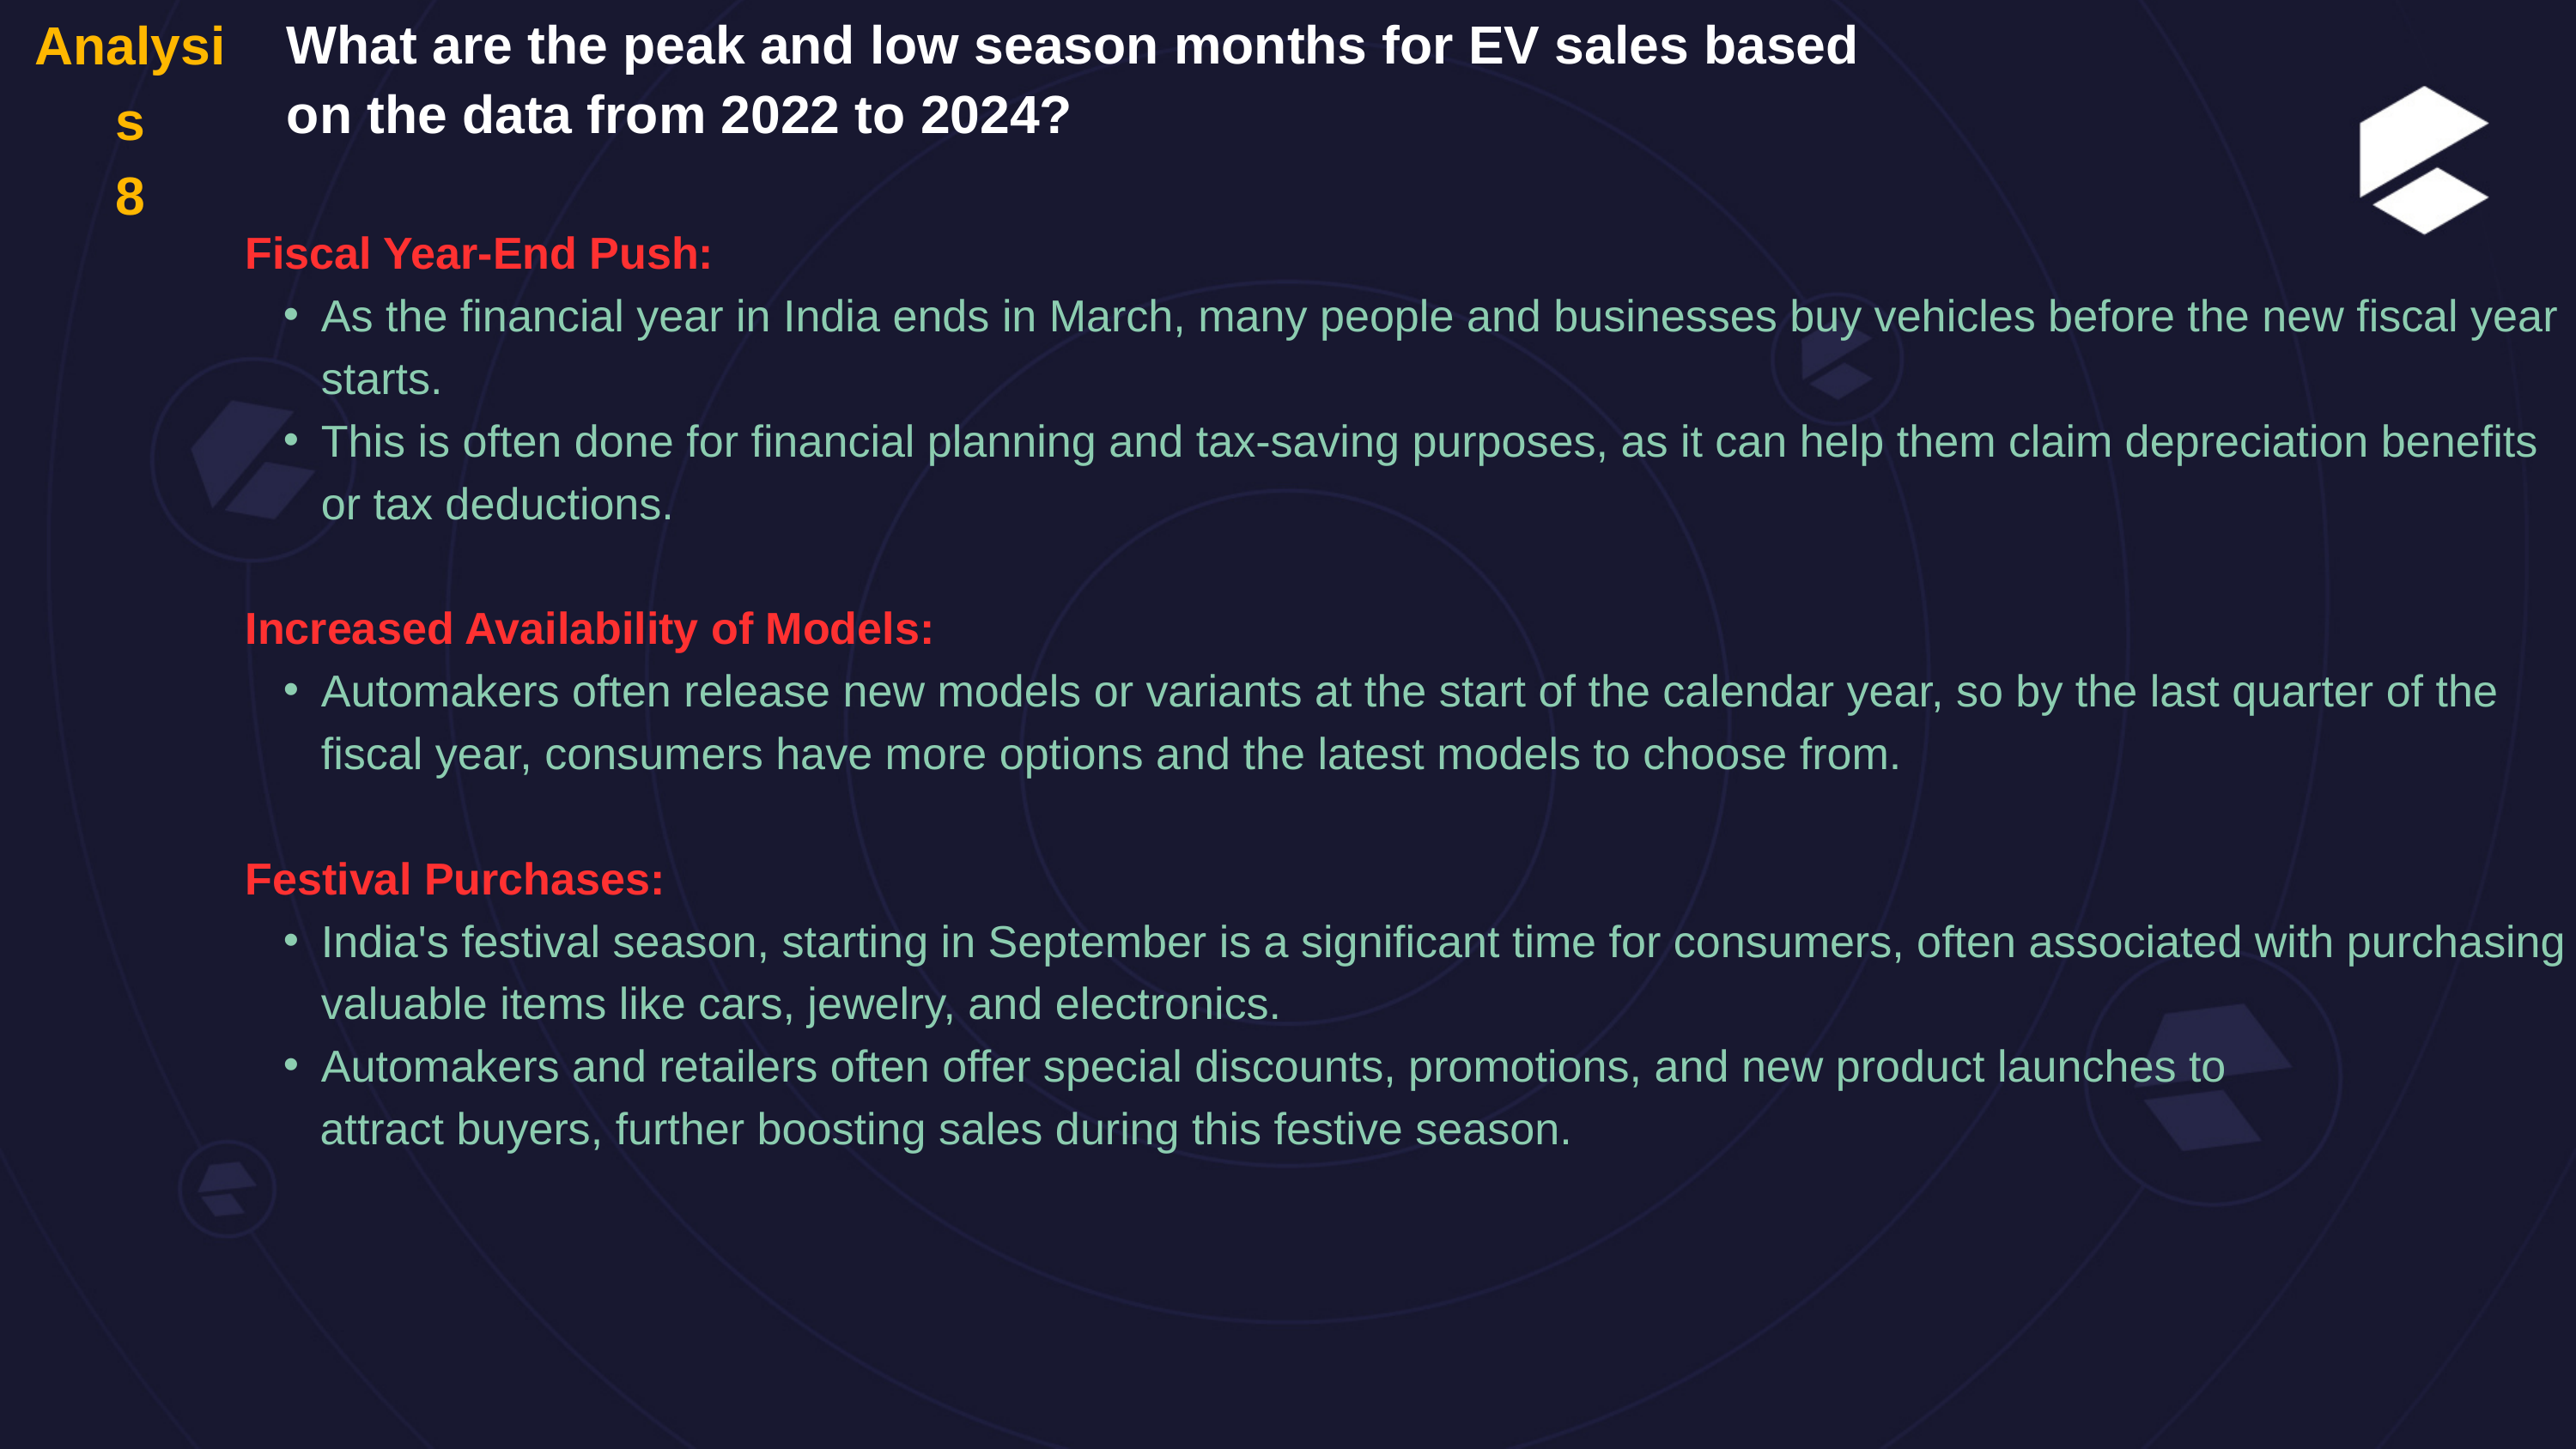

Analysis
8
What are the peak and low season months for EV sales based
on the data from 2022 to 2024?
Fiscal Year-End Push:
As the financial year in India ends in March, many people and businesses buy vehicles before the new fiscal year starts.
This is often done for financial planning and tax-saving purposes, as it can help them claim depreciation benefits or tax deductions.

Increased Availability of Models:
Automakers often release new models or variants at the start of the calendar year, so by the last quarter of the fiscal year, consumers have more options and the latest models to choose from.

Festival Purchases:
India's festival season, starting in September is a significant time for consumers, often associated with purchasing valuable items like cars, jewelry, and electronics.
Automakers and retailers often offer special discounts, promotions, and new product launches to
      attract buyers, further boosting sales during this festive season.